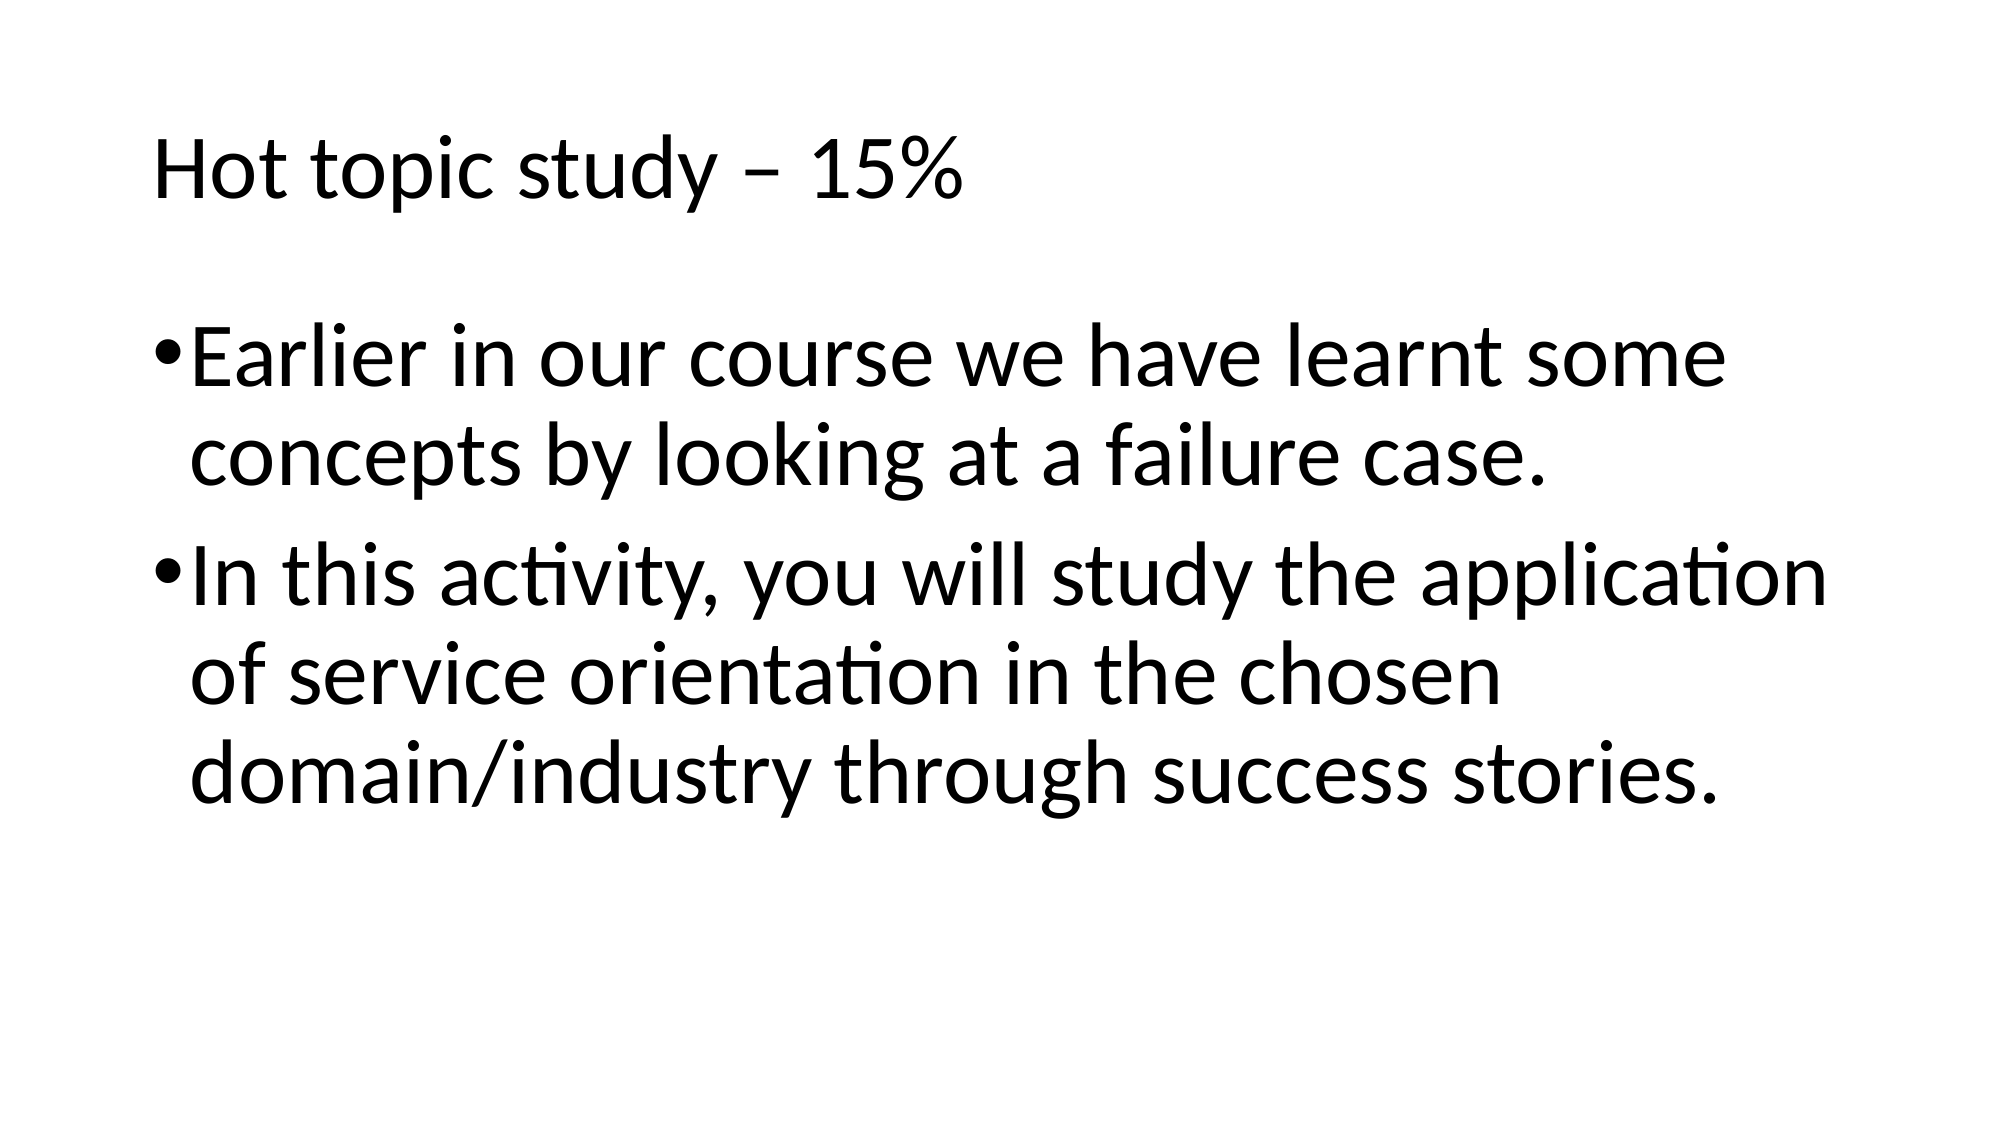

# Hot topic study – 15%
Earlier in our course we have learnt some concepts by looking at a failure case.
In this activity, you will study the application of service orientation in the chosen domain/industry through success stories.